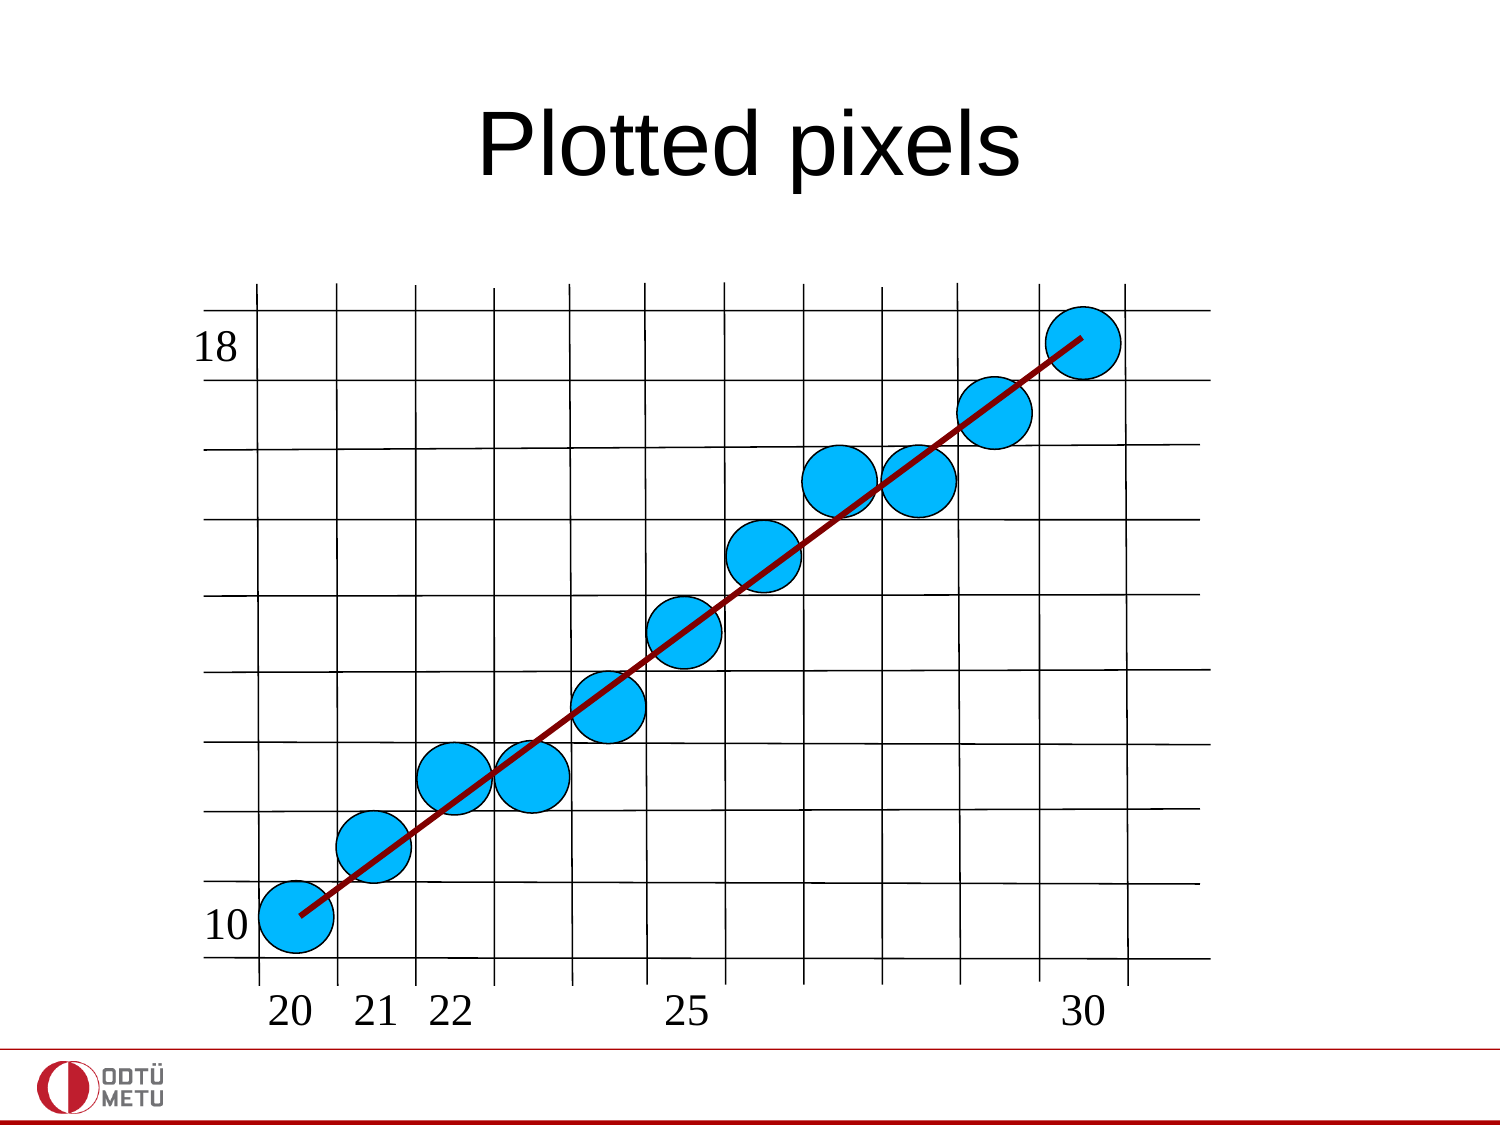

# Plotted pixels

18

10

20
21
22
25
30